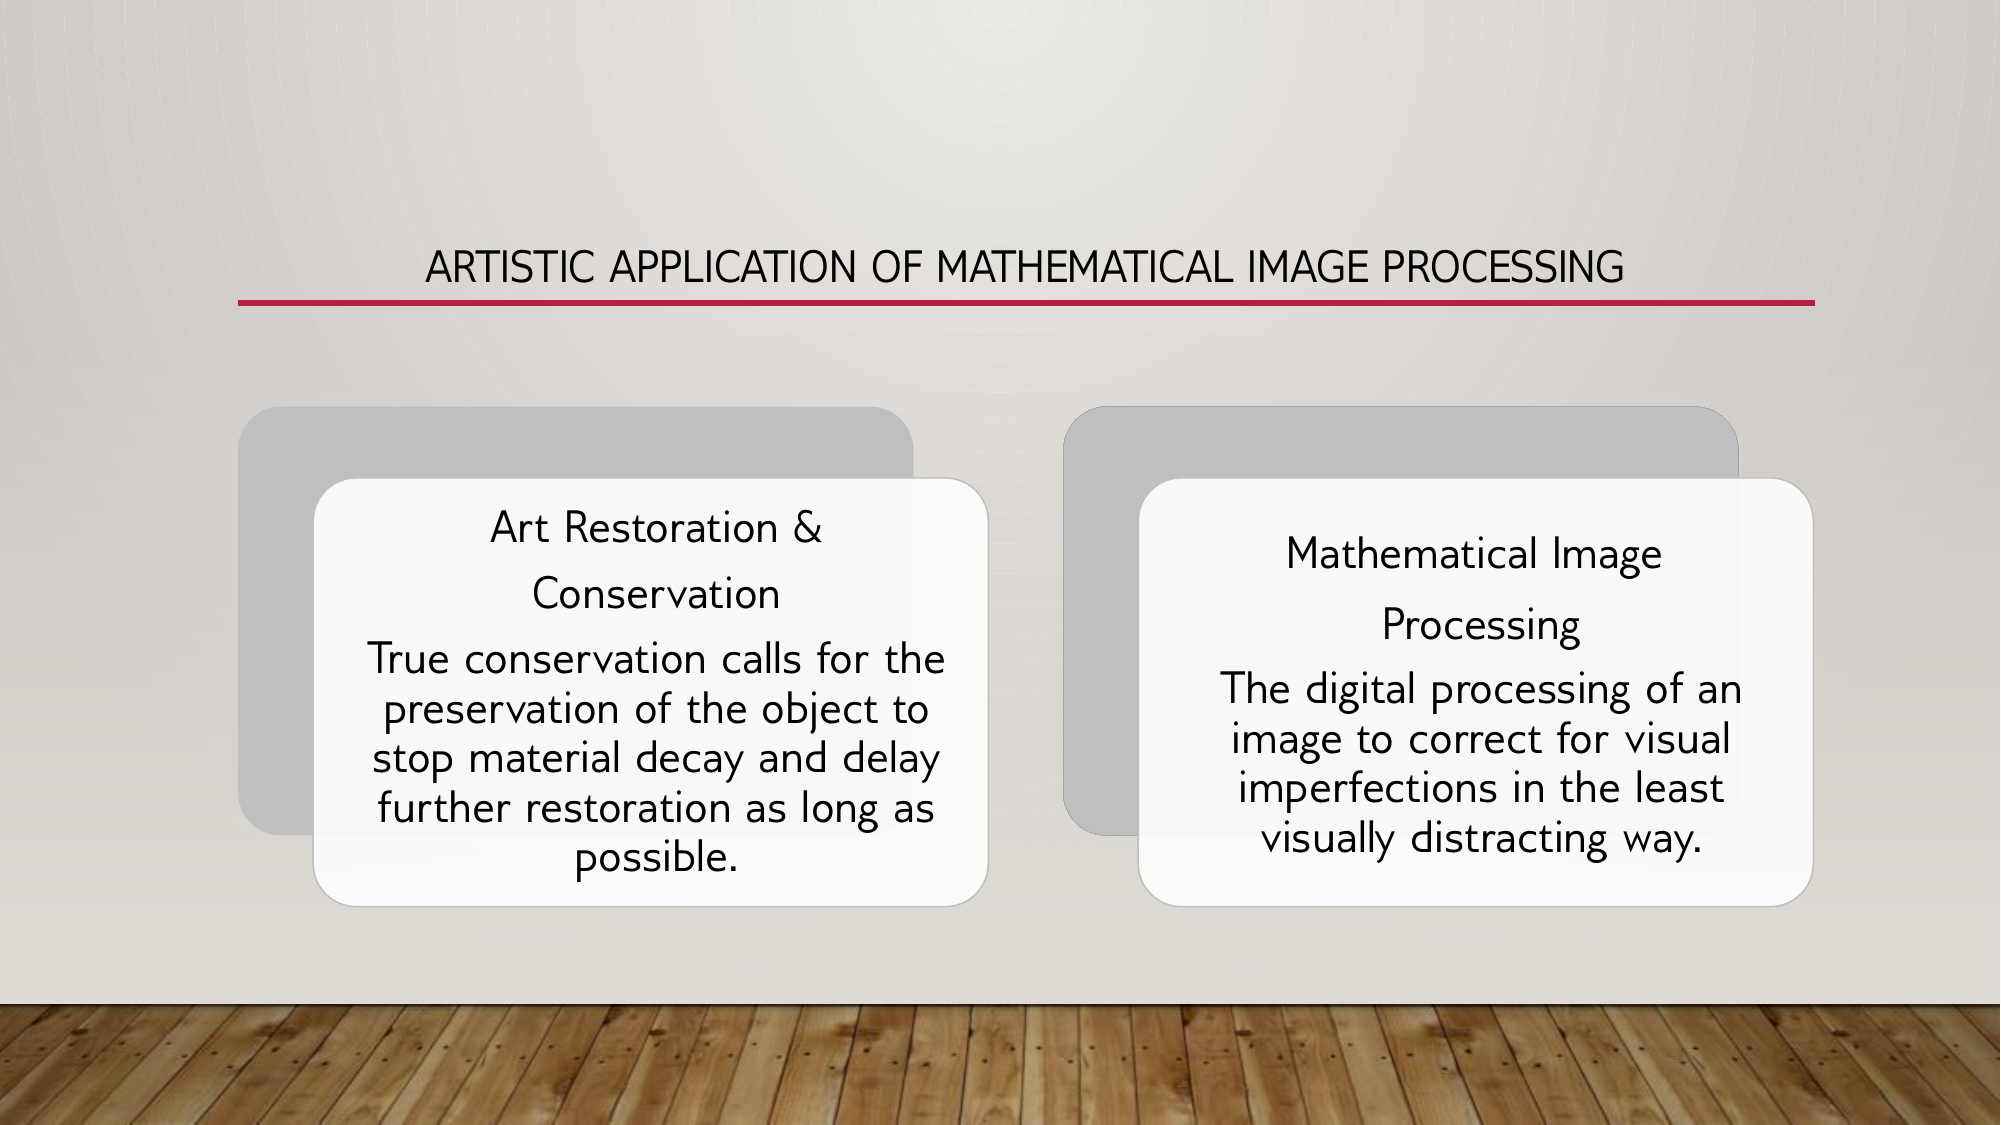

# Artistic application of mathematical image Processing
Art Restoration &
Conservation
True conservation calls for the preservation of the object to stop material decay and delay further restoration as long as possible.
Mathematical Image
Processing
The digital processing of an image to correct for visual imperfections in the least visually distracting way.